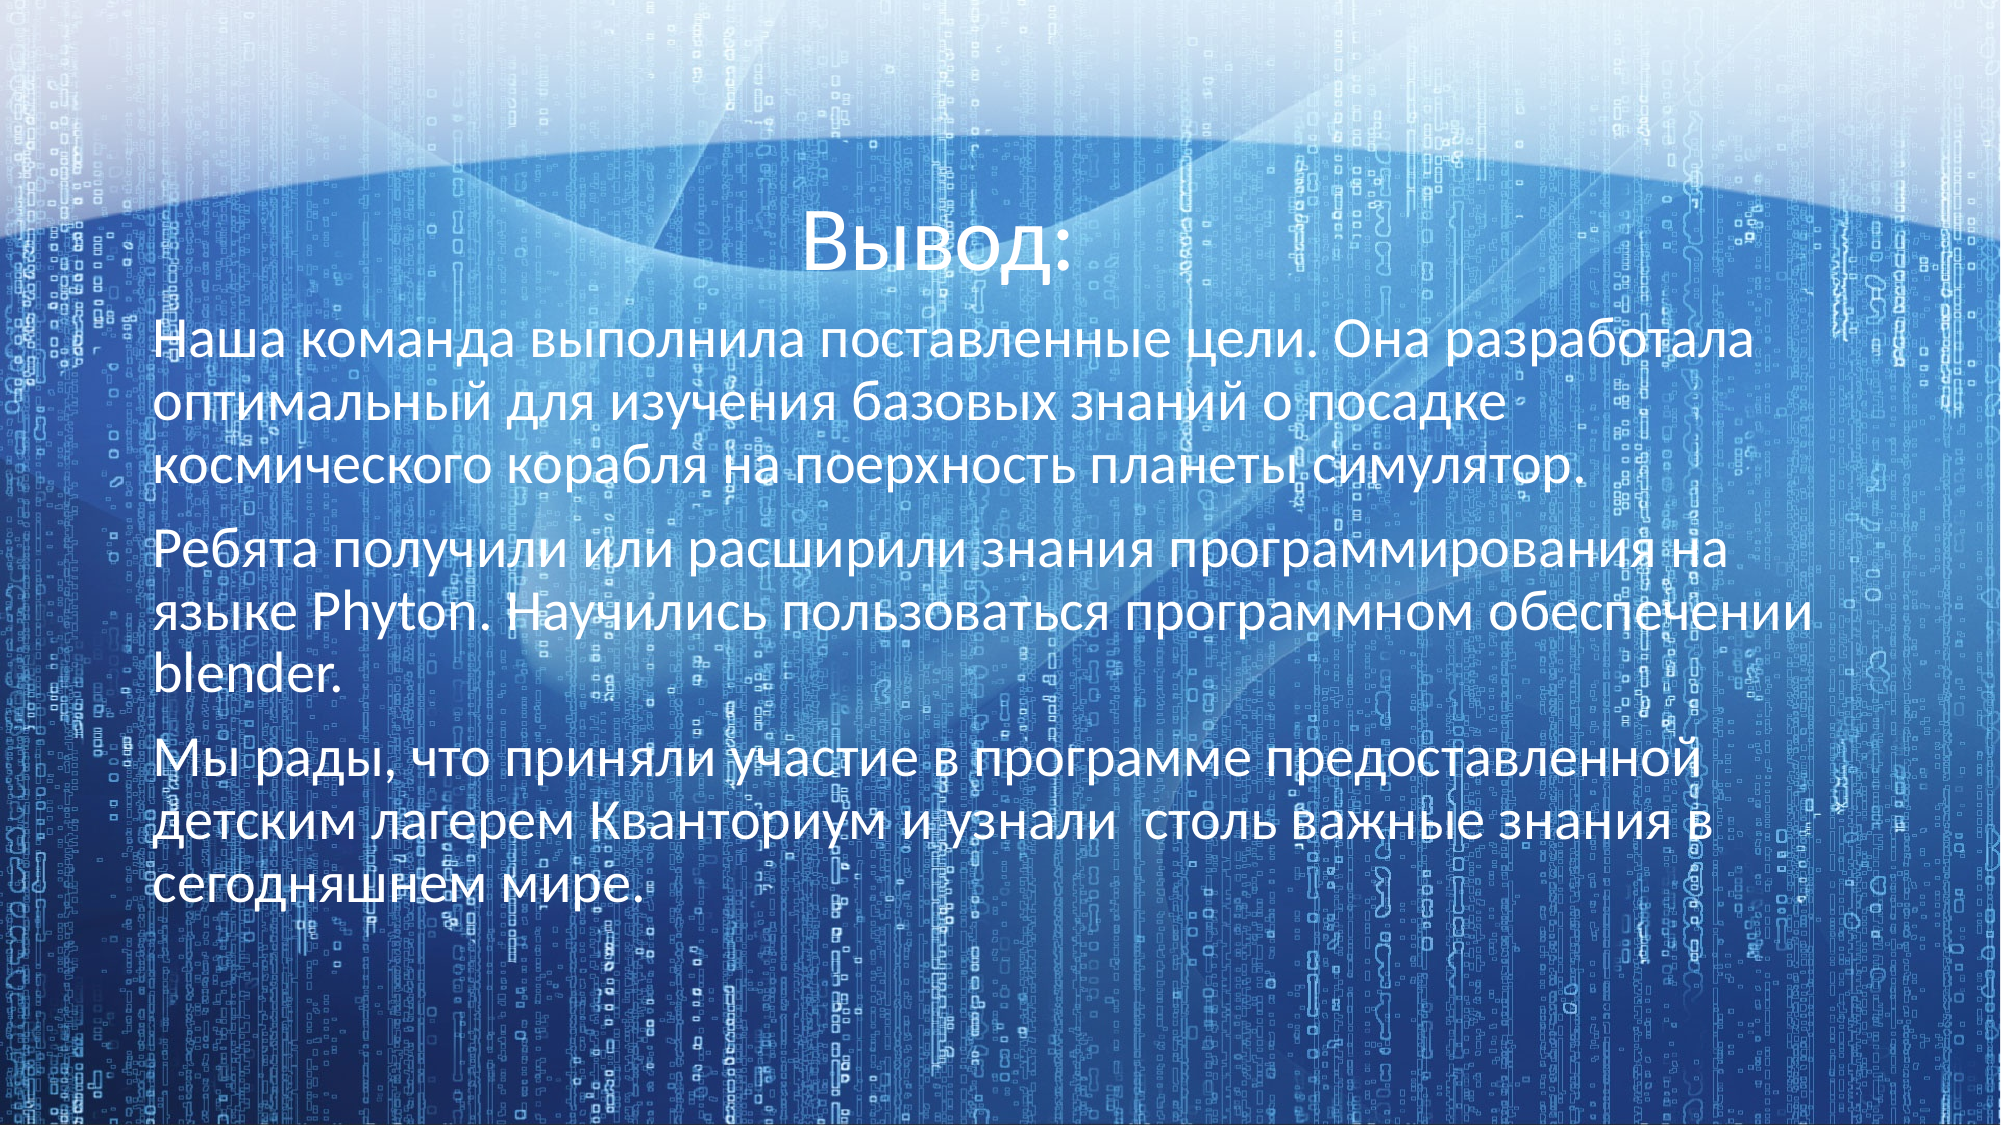

# Вывод:
Наша команда выполнила поставленные цели. Она разработала оптимальный для изучения базовых знаний о посадке космического корабля на поерхность планеты симулятор.
Ребята получили или расширили знания программирования на языке Phyton. Научились пользоваться программном обеспечении blender.
Мы рады, что приняли участие в программе предоставленной детским лагерем Кванториум и узнали  столь важные знания в сегодняшнем мире.